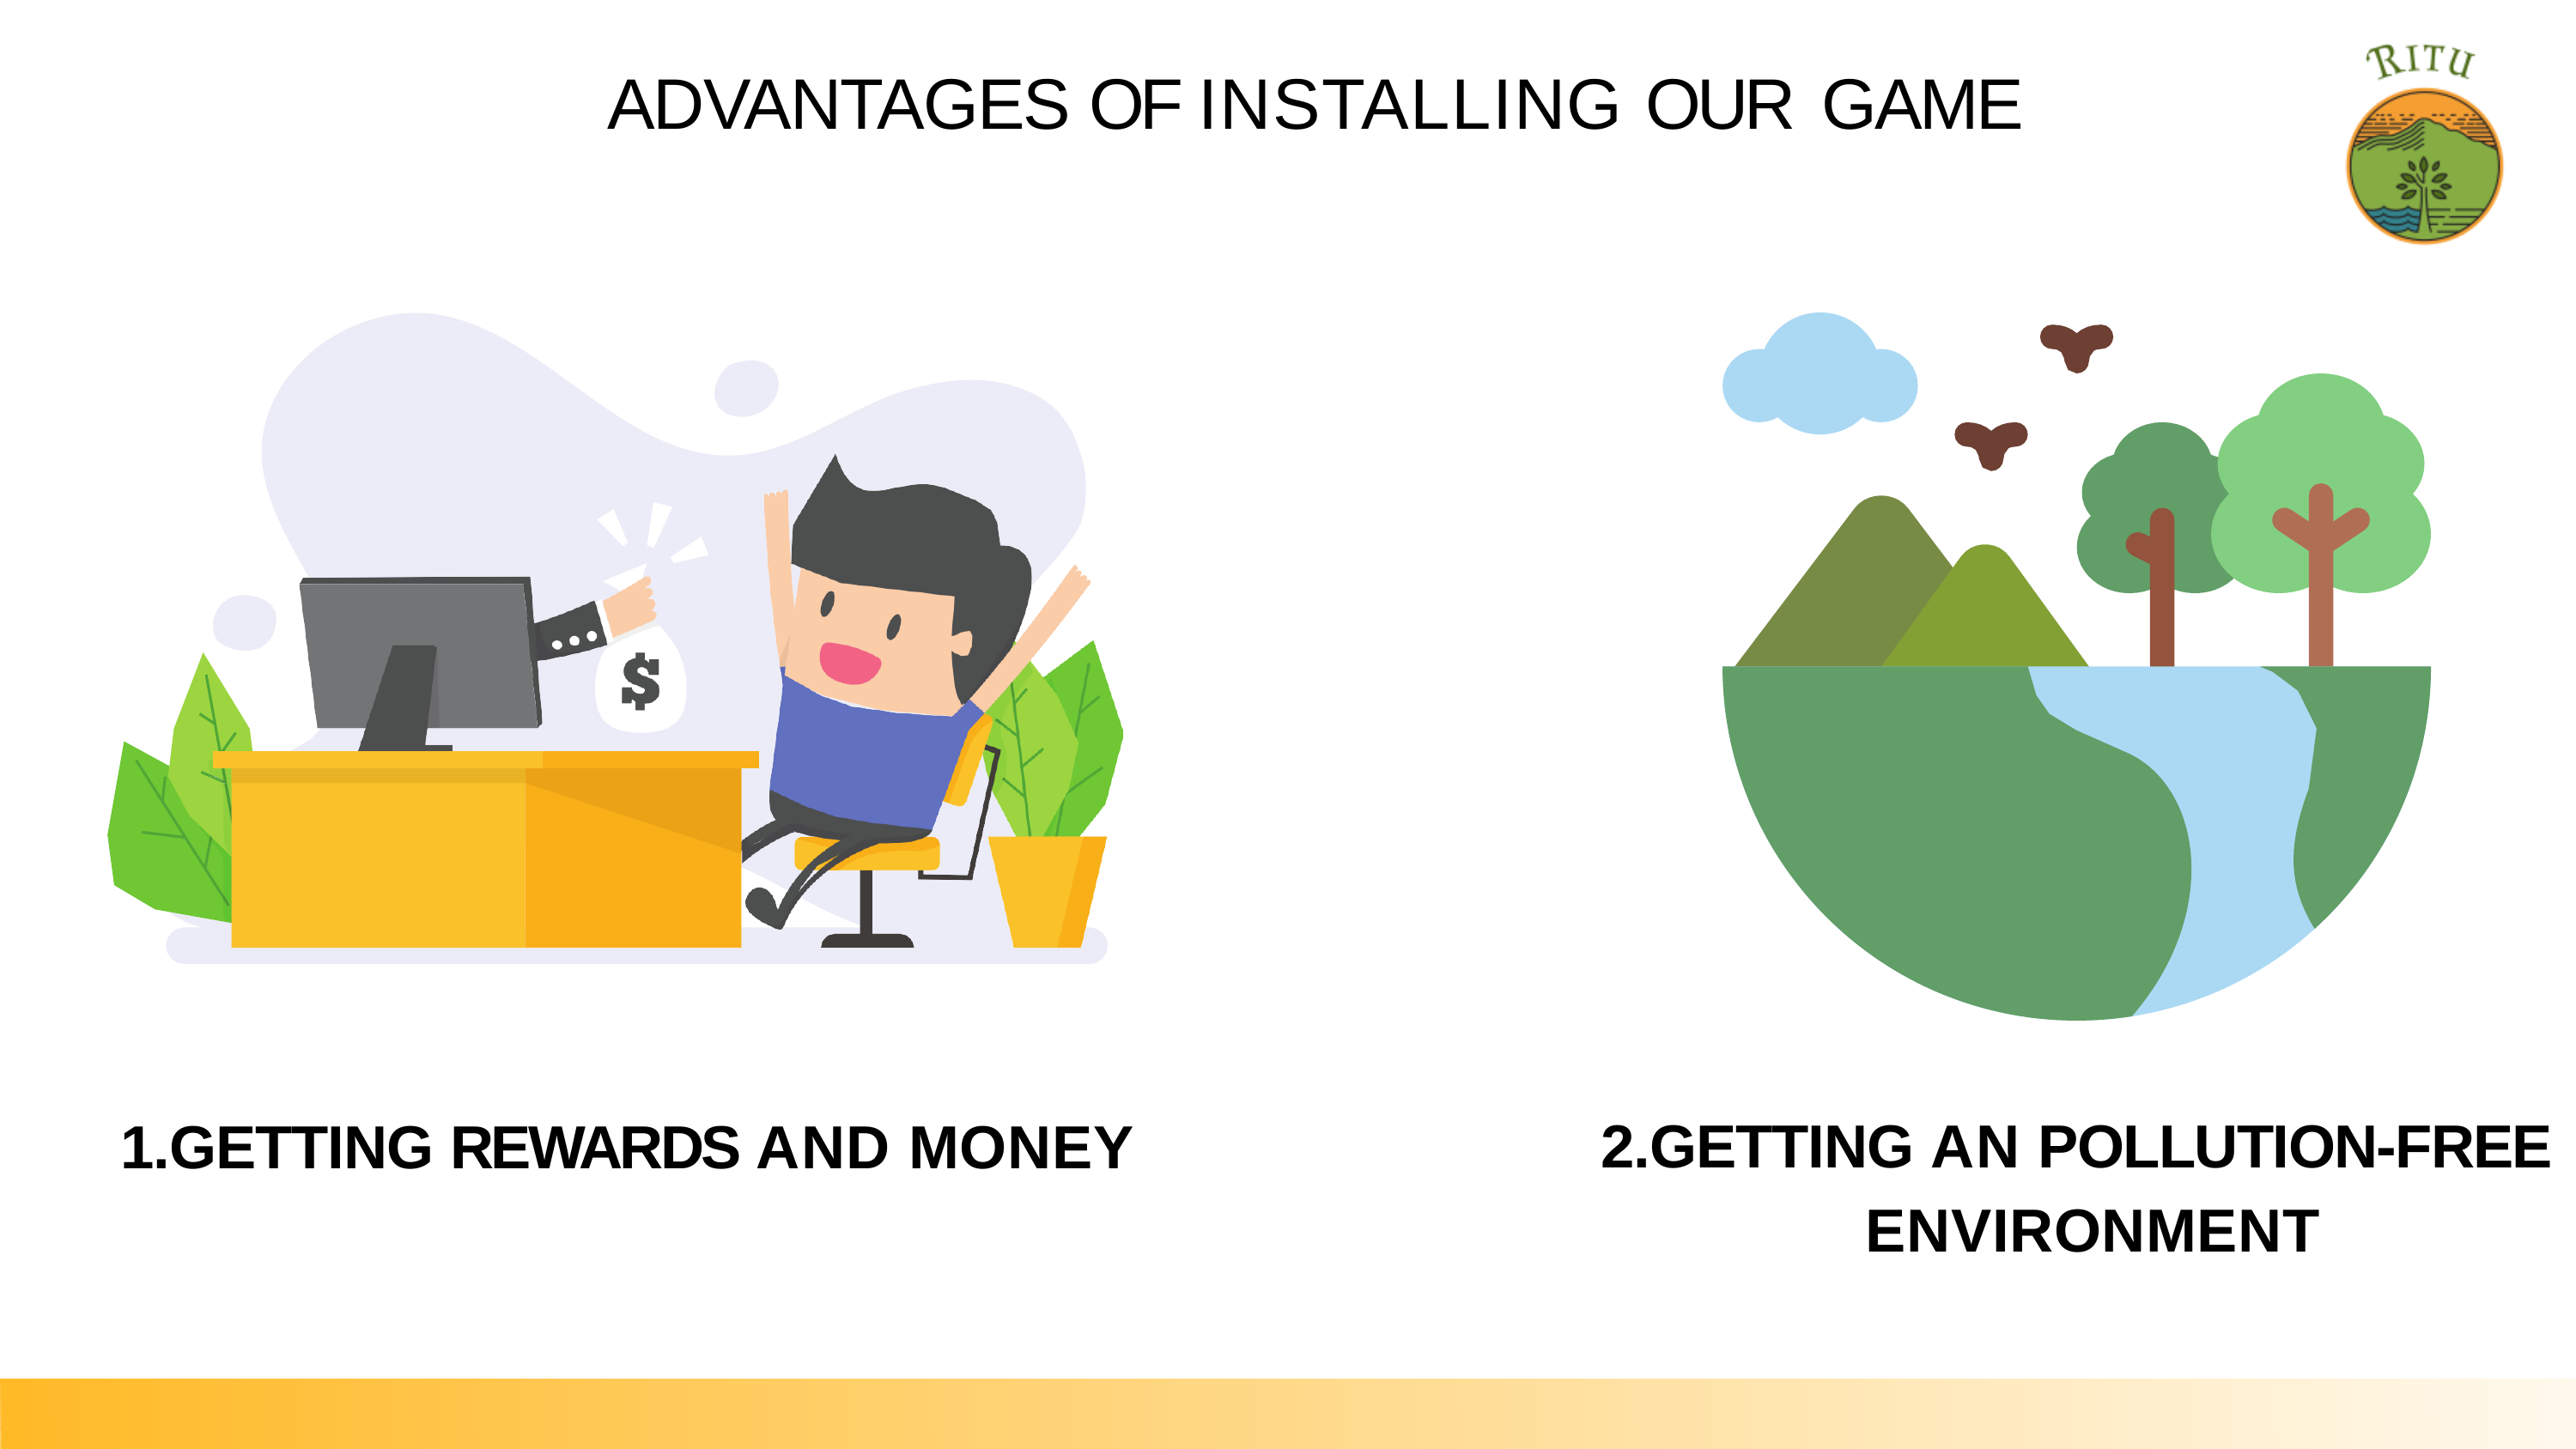

# ADVANTAGES OF INSTALLING OUR GAME

2.GETTING AN POLLUTION-FREE  ENVIRONMENT
1.GETTING REWARDS AND MONEY